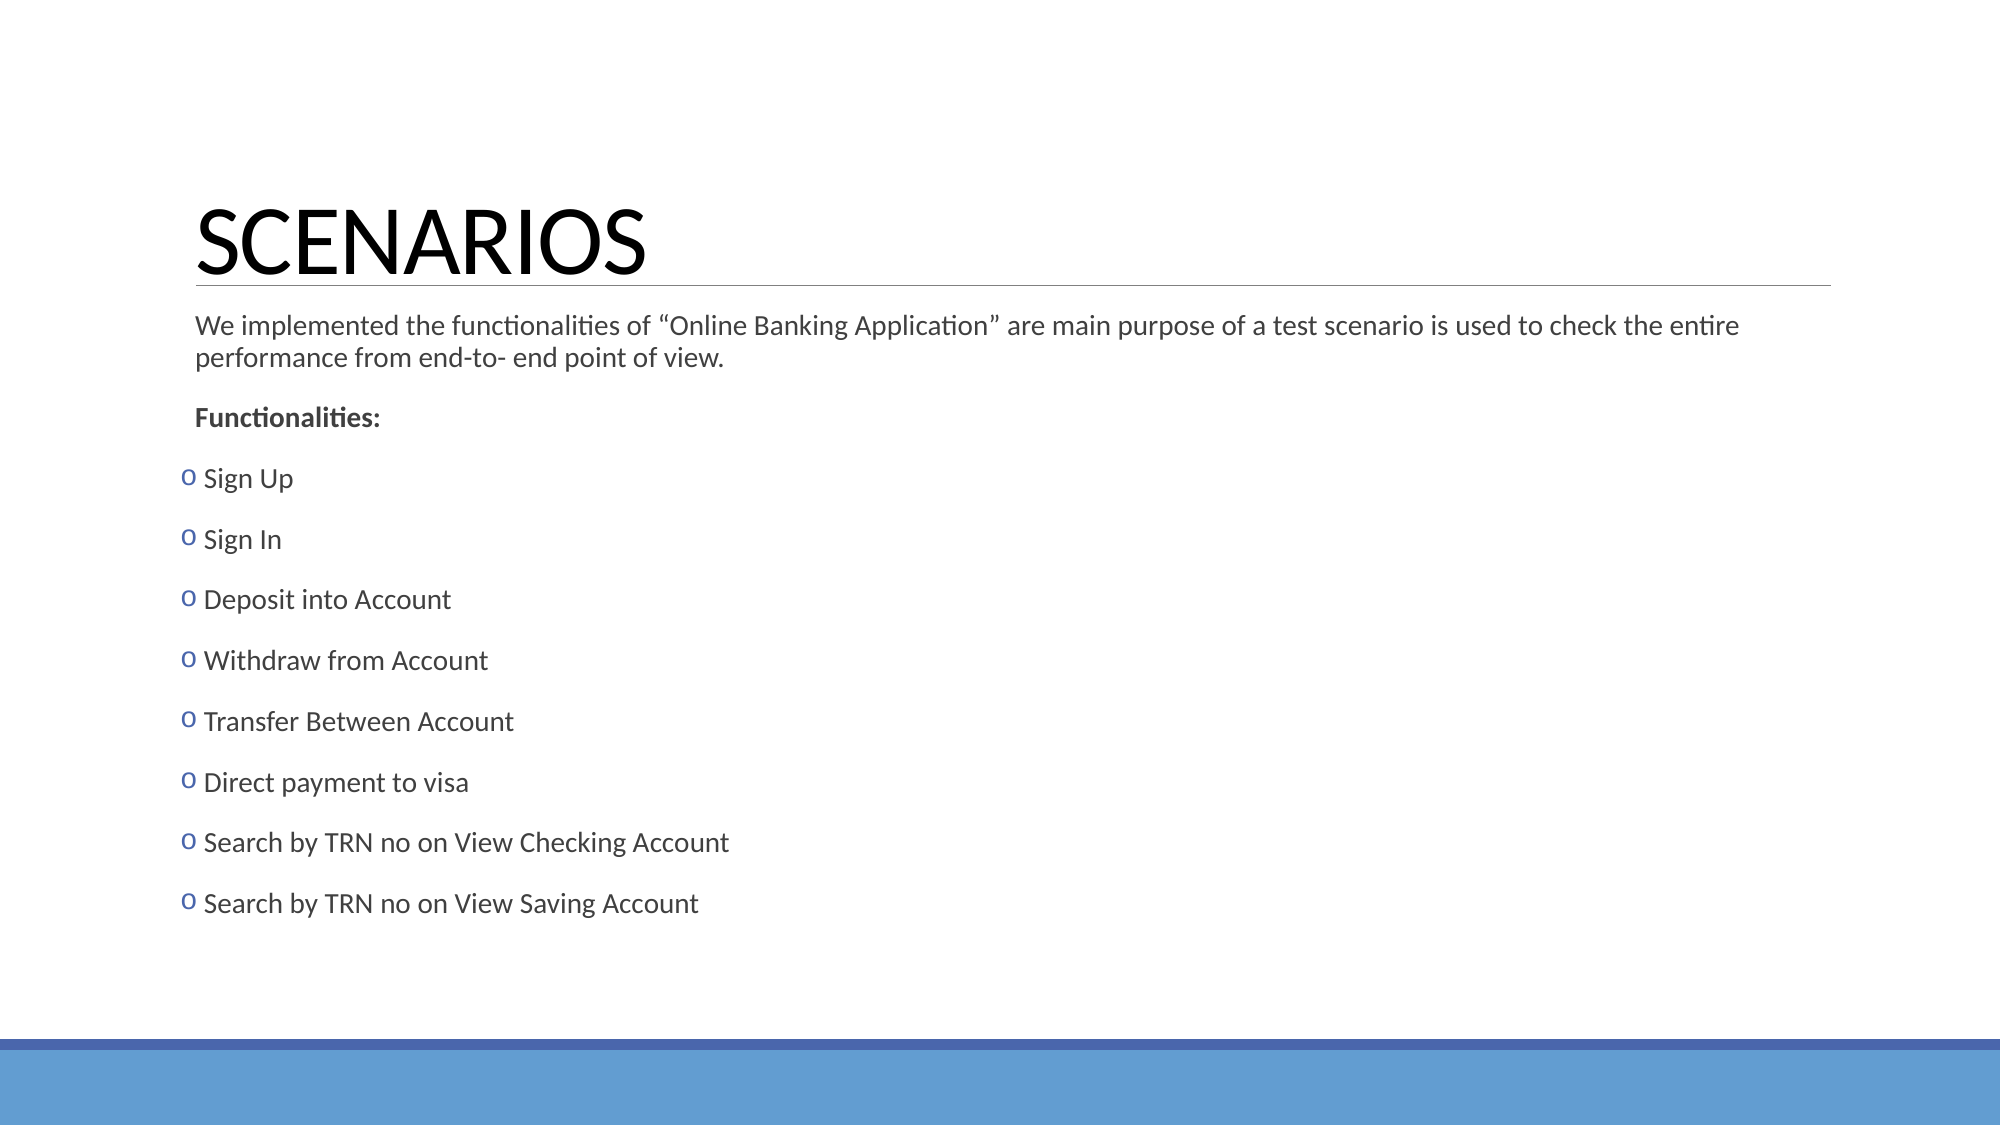

# SCENARIOS
We implemented the functionalities of “Online Banking Application” are main purpose of a test scenario is used to check the entire performance from end-to- end point of view.
Functionalities:
 Sign Up
 Sign In
 Deposit into Account
 Withdraw from Account
 Transfer Between Account
 Direct payment to visa
 Search by TRN no on View Checking Account
 Search by TRN no on View Saving Account